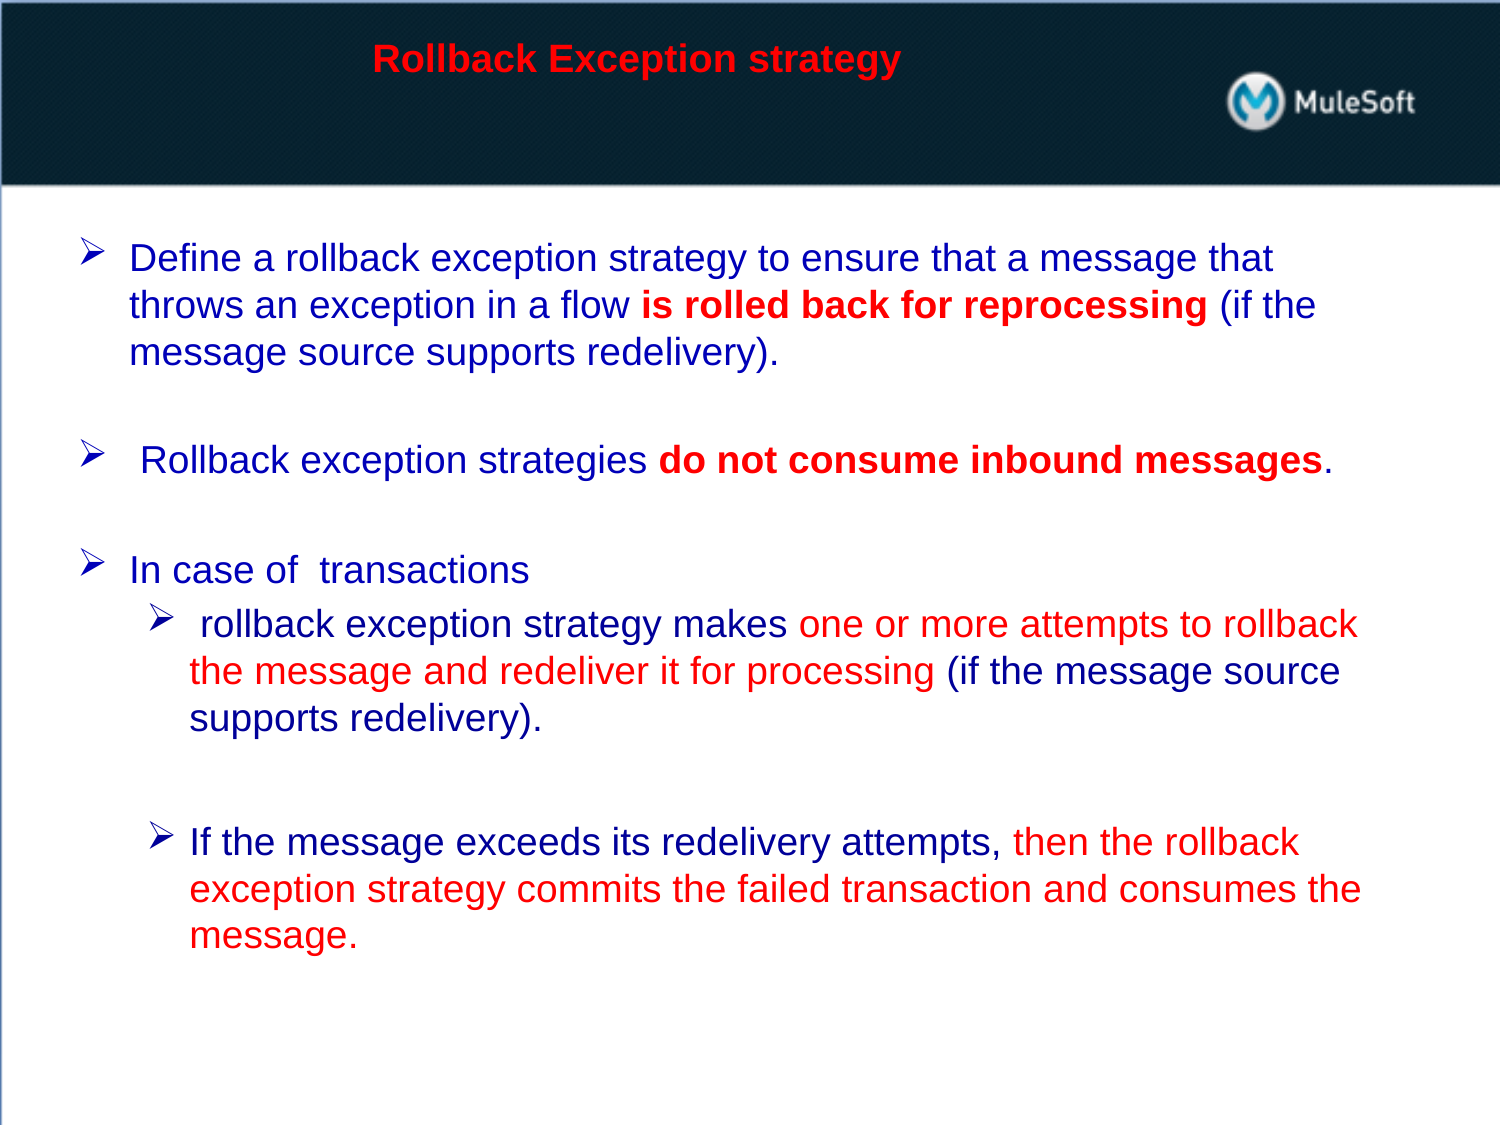

# Rollback Exception strategy
Define a rollback exception strategy to ensure that a message that throws an exception in a flow is rolled back for reprocessing (if the message source supports redelivery).

 Rollback exception strategies do not consume inbound messages.

In case of  transactions
 rollback exception strategy makes one or more attempts to rollback the message and redeliver it for processing (if the message source supports redelivery).

If the message exceeds its redelivery attempts, then the rollback exception strategy commits the failed transaction and consumes the message.